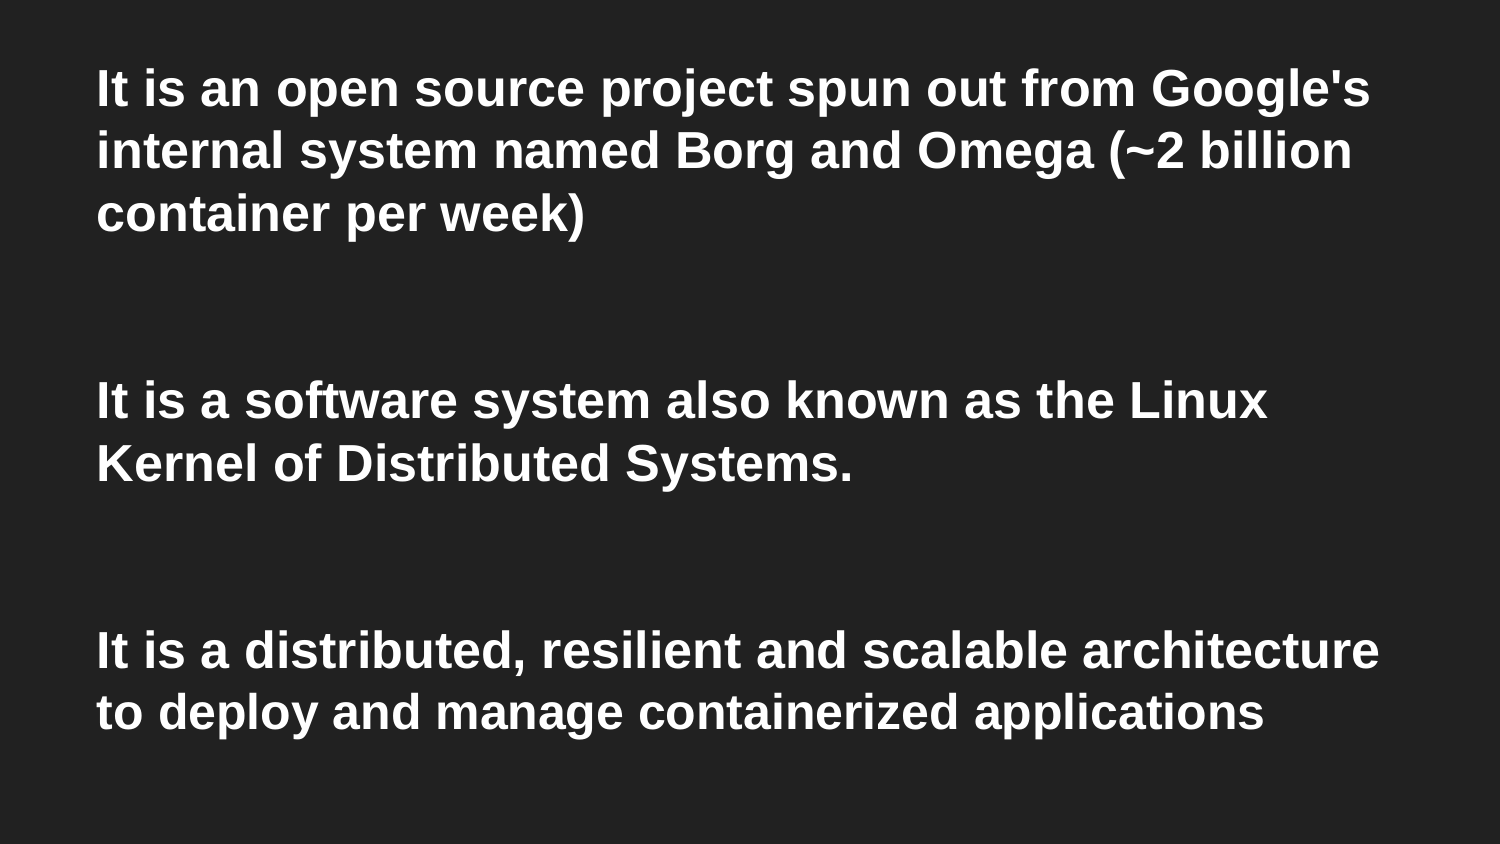

# It is an open source project spun out from Google's internal system named Borg and Omega (~2 billion container per week)

It is a software system also known as the Linux Kernel of Distributed Systems.

It is a distributed, resilient and scalable architecture to deploy and manage containerized applications